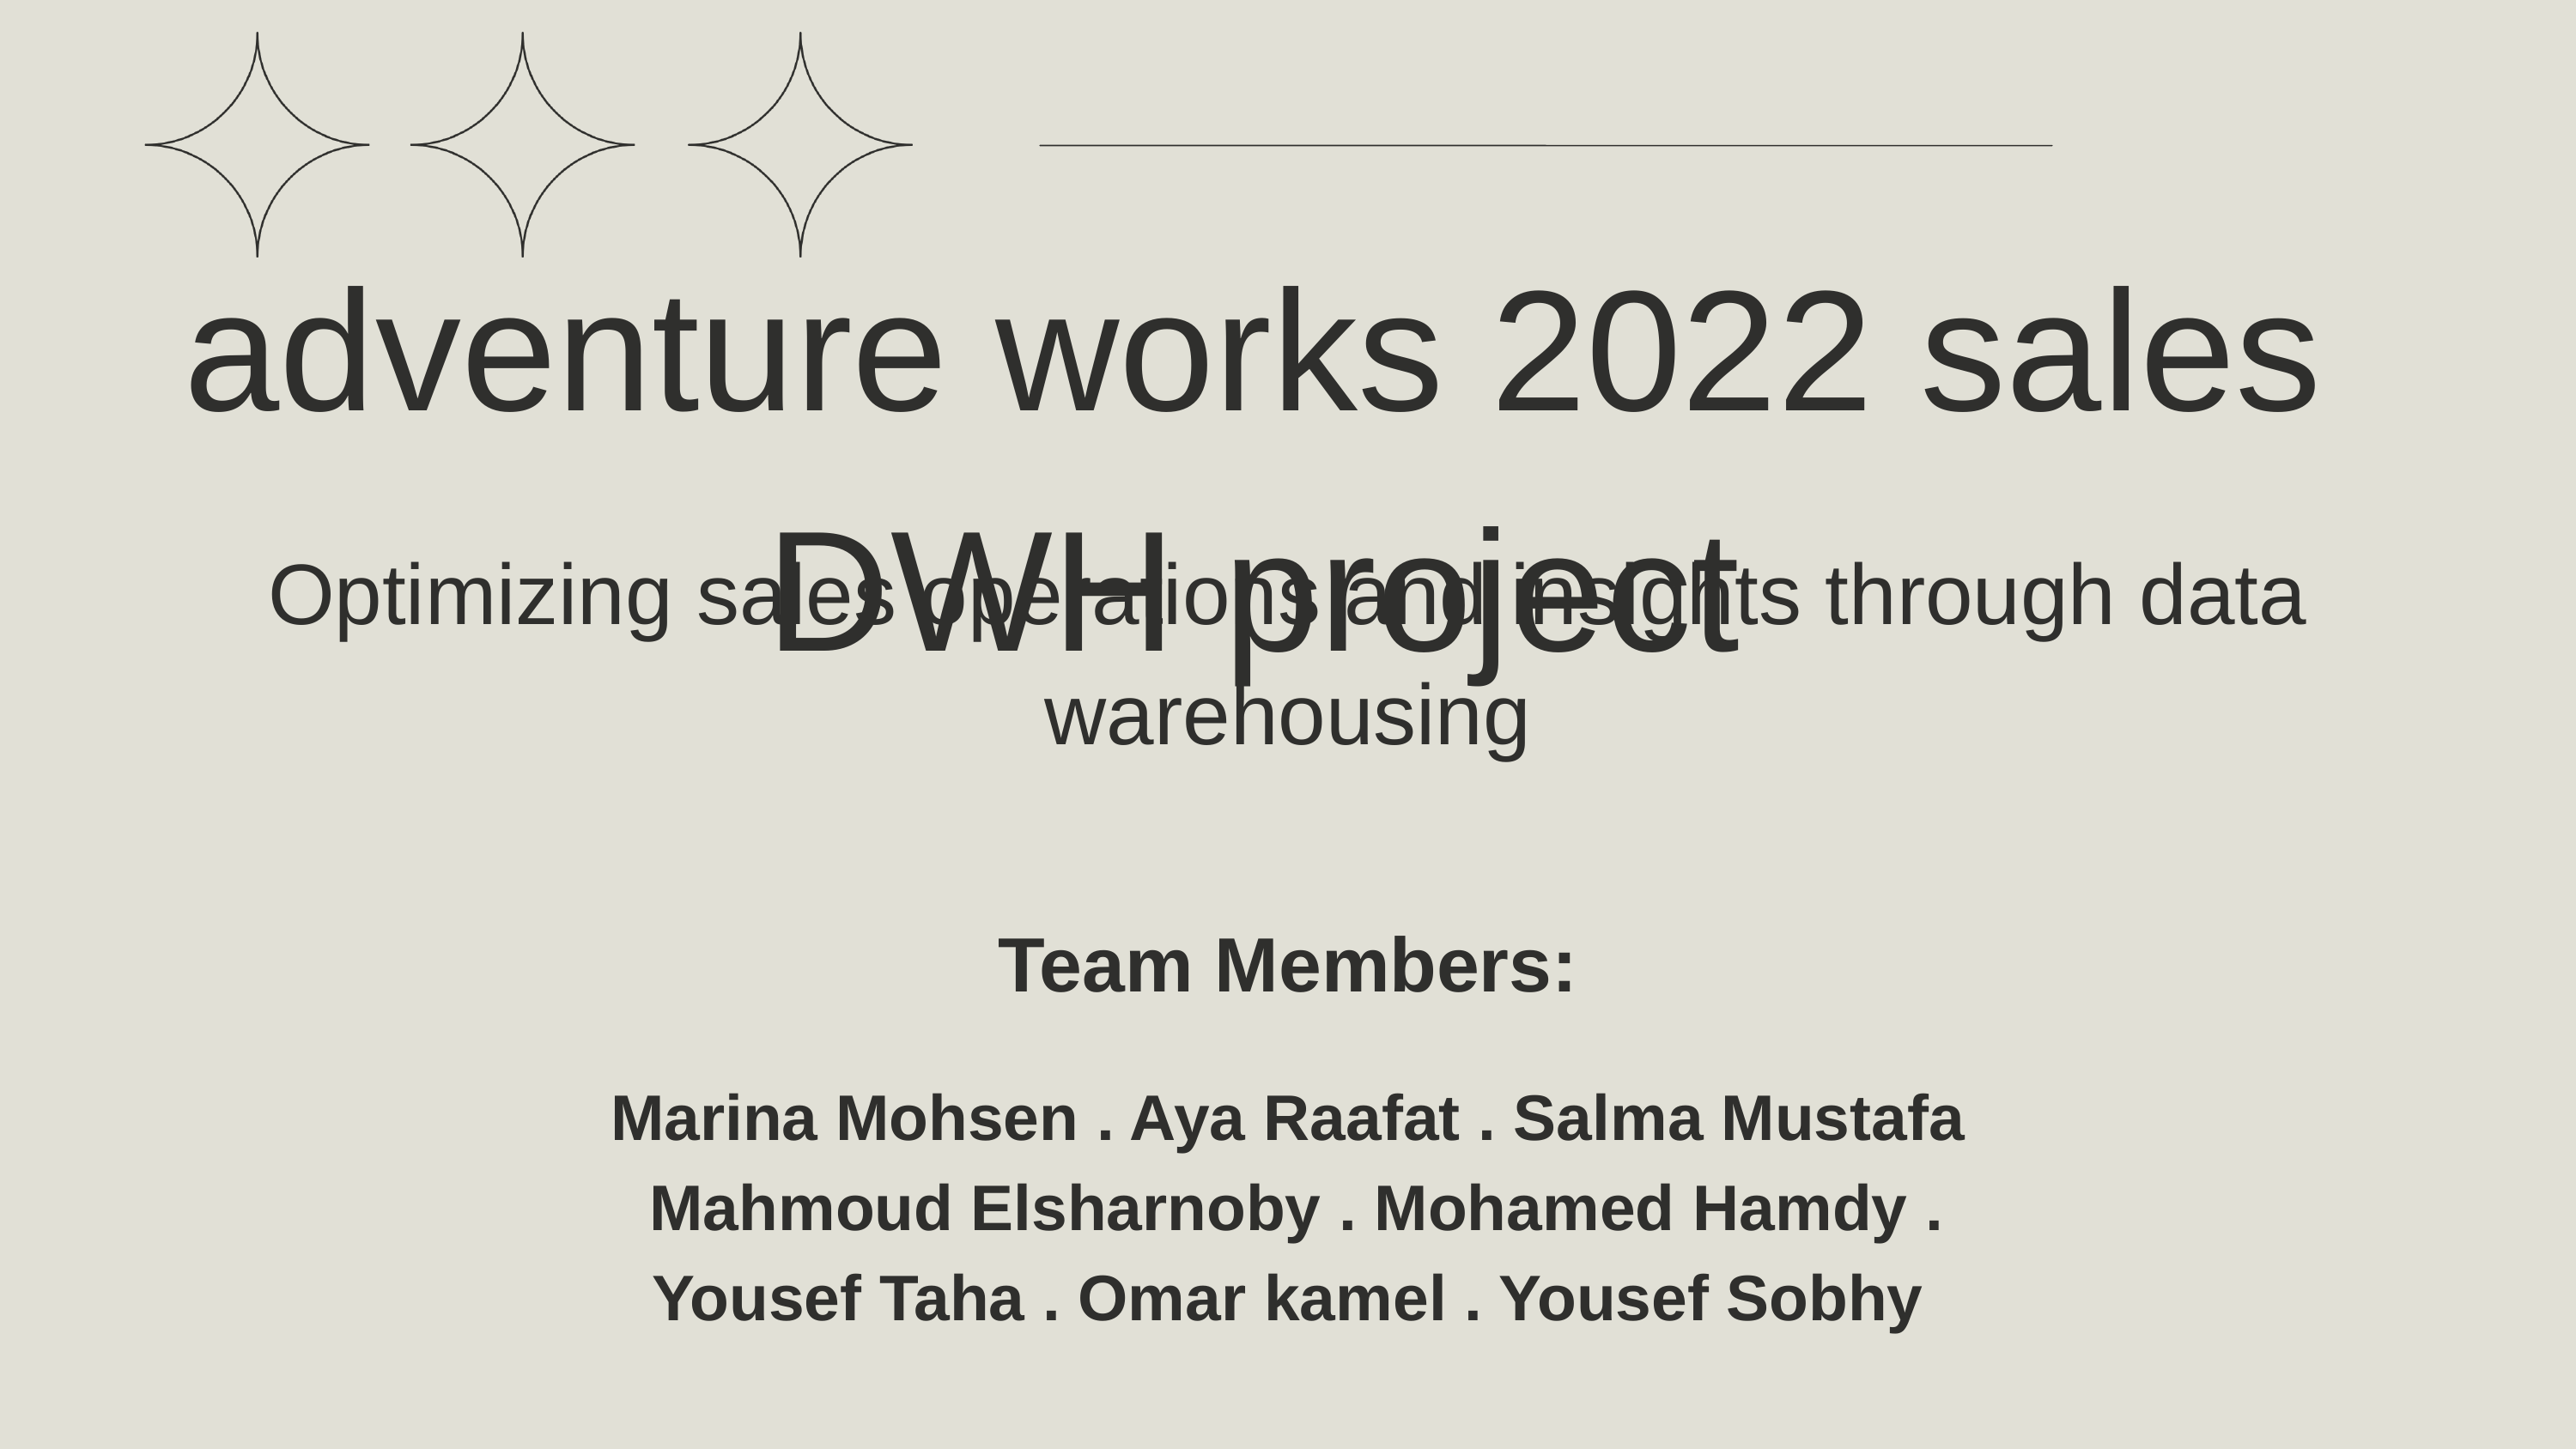

adventure works 2022 sales DWH project
Optimizing sales operations and insights through data warehousing
Team Members:

Marina Mohsen . Aya Raafat . Salma Mustafa
 Mahmoud Elsharnoby . Mohamed Hamdy .
Yousef Taha . Omar kamel . Yousef Sobhy